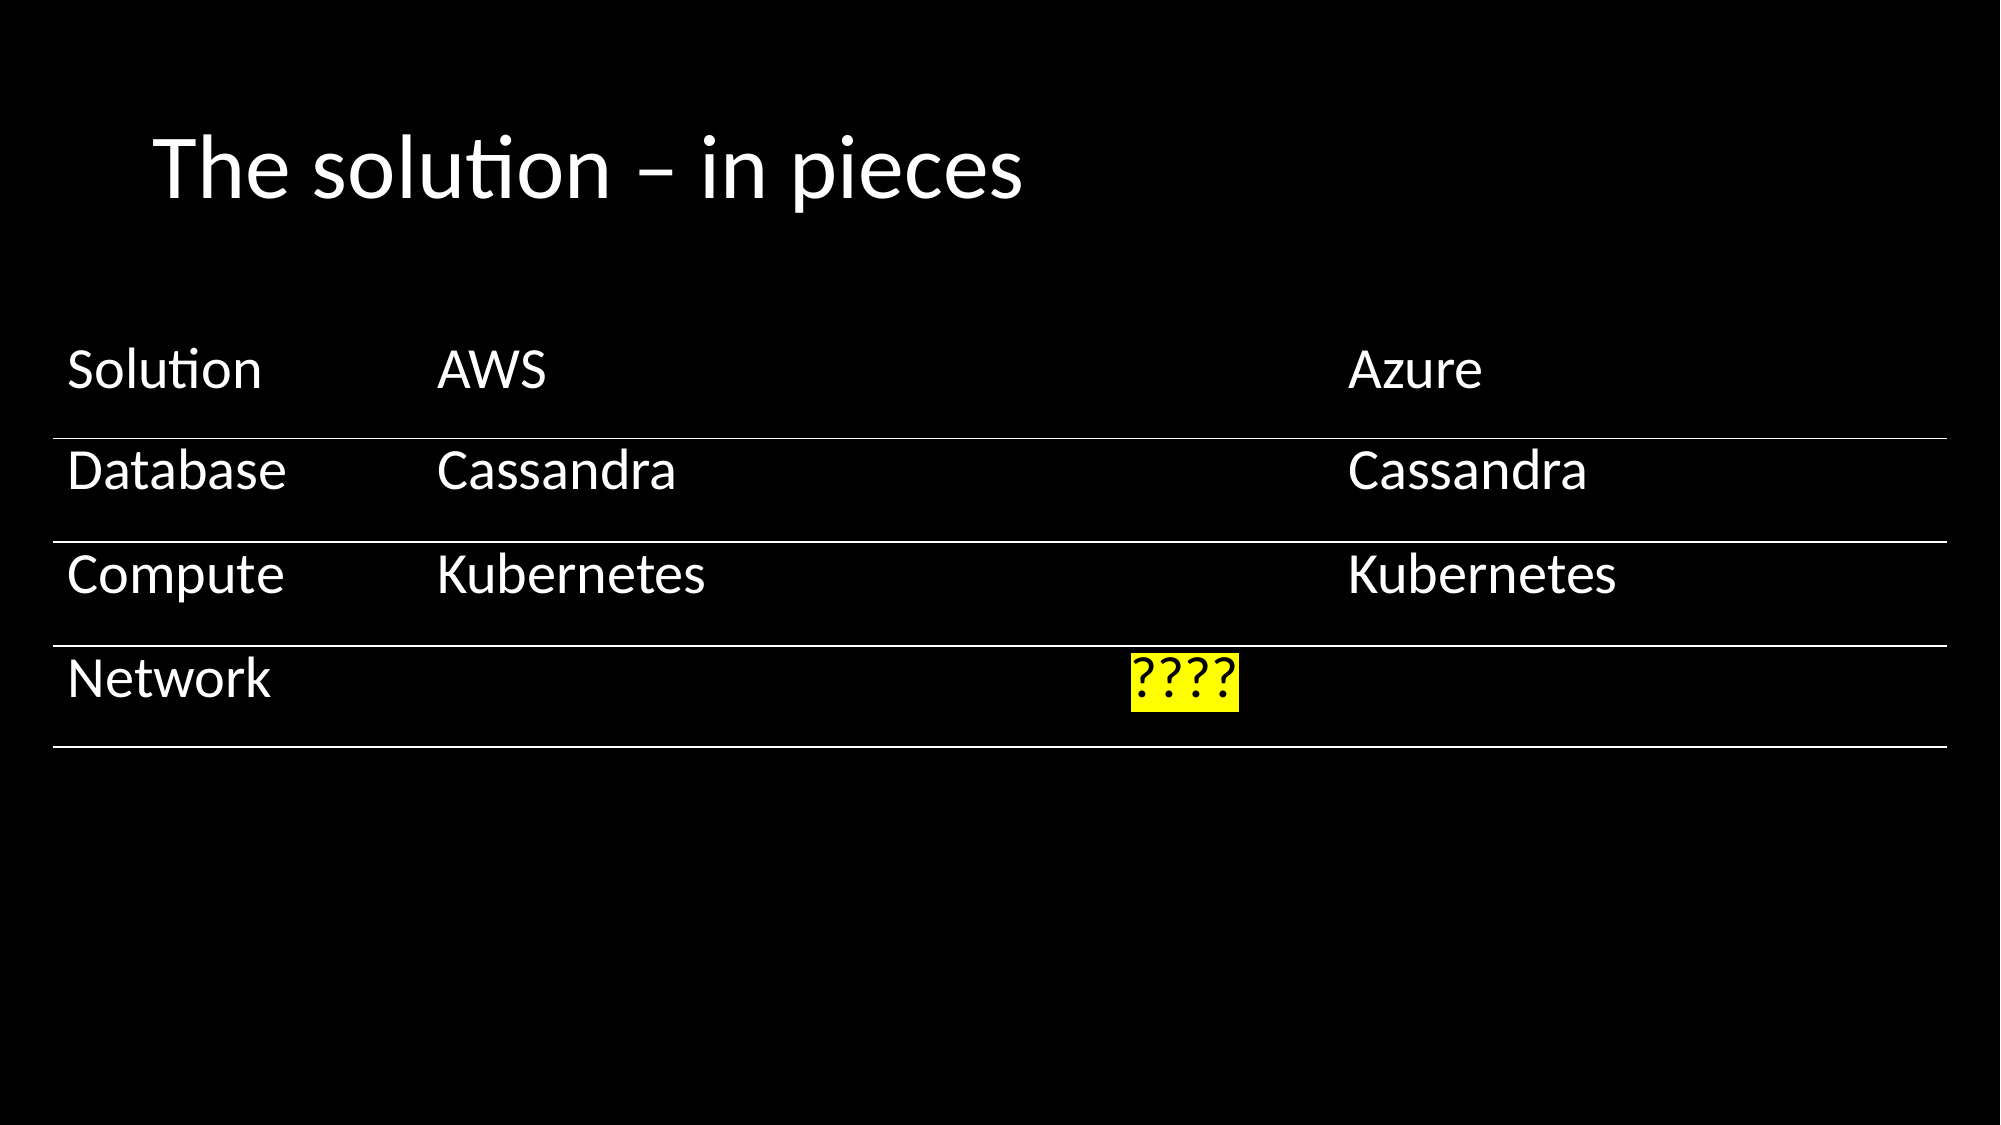

# The solution – in pieces
| Solution | AWS | Azure |
| --- | --- | --- |
| Database | Cassandra | Cassandra |
| Compute | Kubernetes | Kubernetes |
| Network | ???? |  |